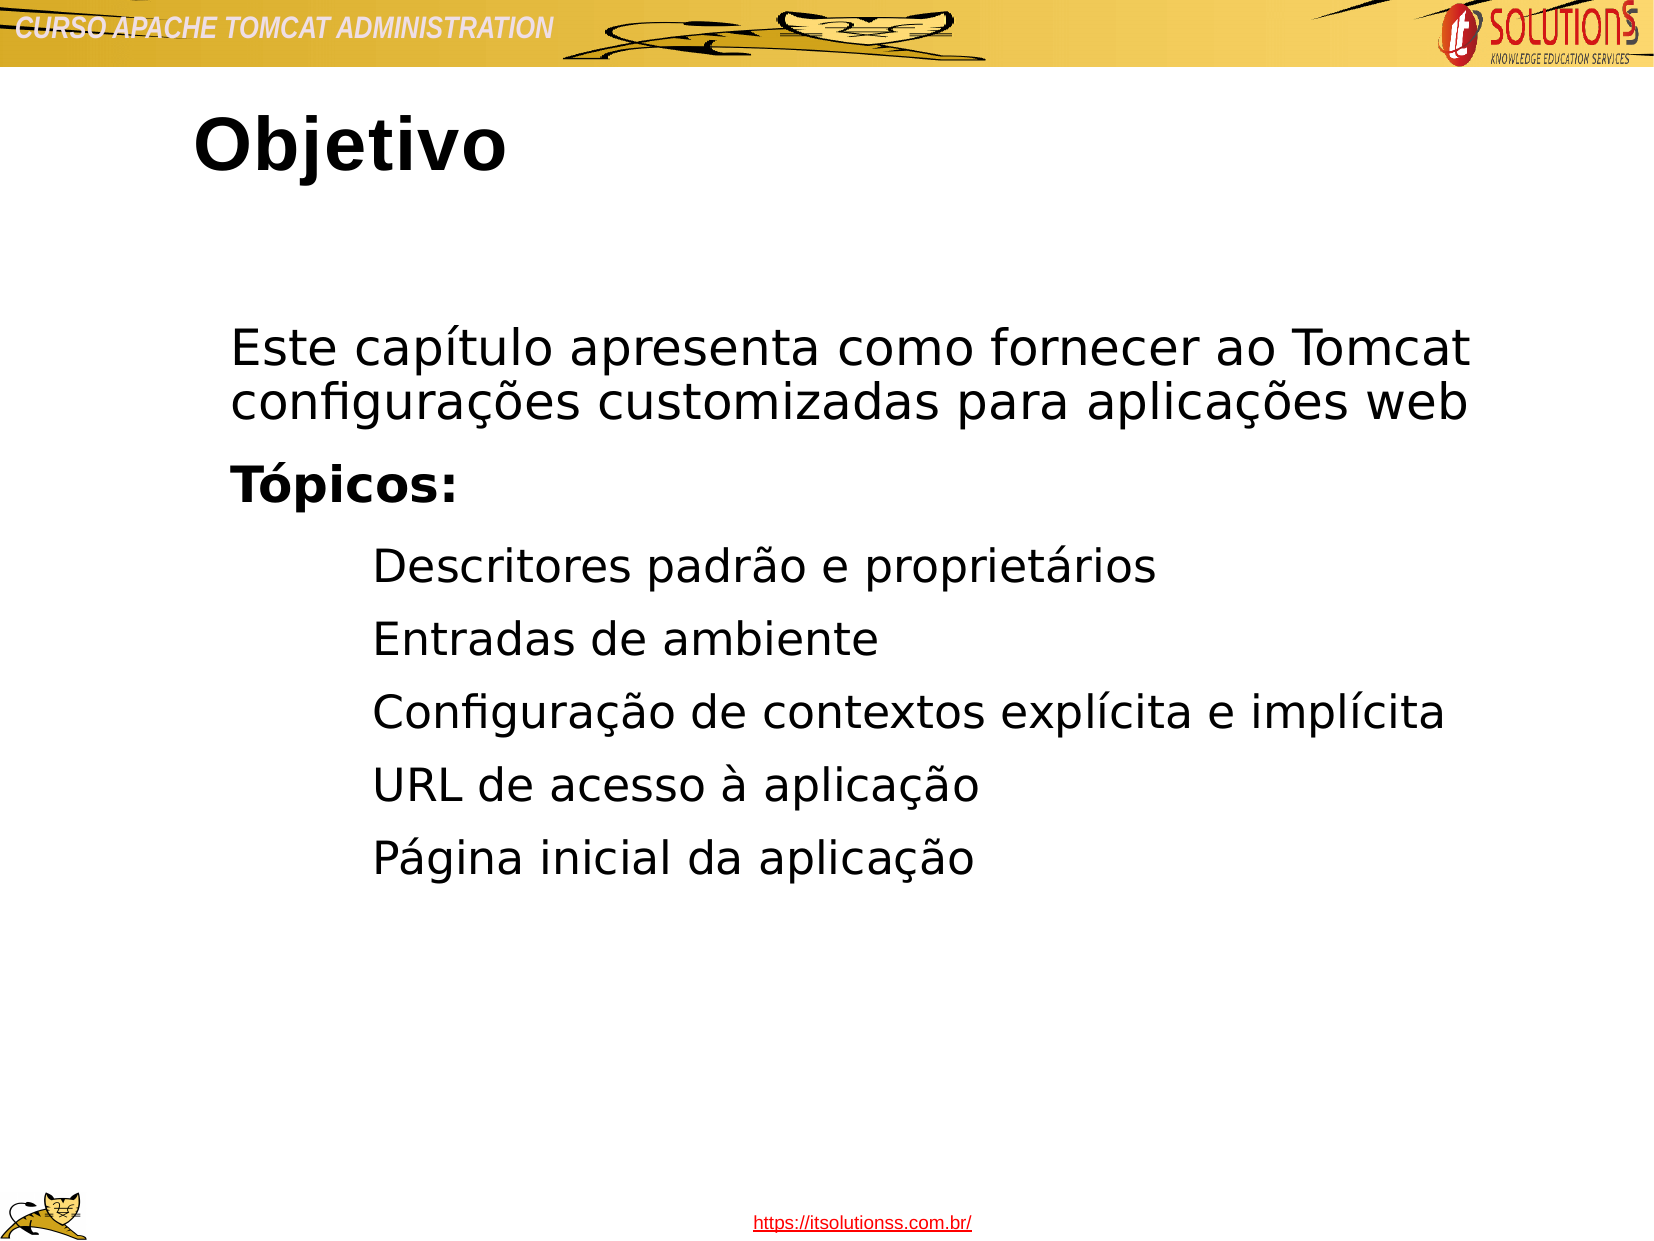

Objetivo
Este capítulo apresenta como fornecer ao Tomcat configurações customizadas para aplicações web
Tópicos:
Descritores padrão e proprietários
Entradas de ambiente
Configuração de contextos explícita e implícita
URL de acesso à aplicação
Página inicial da aplicação